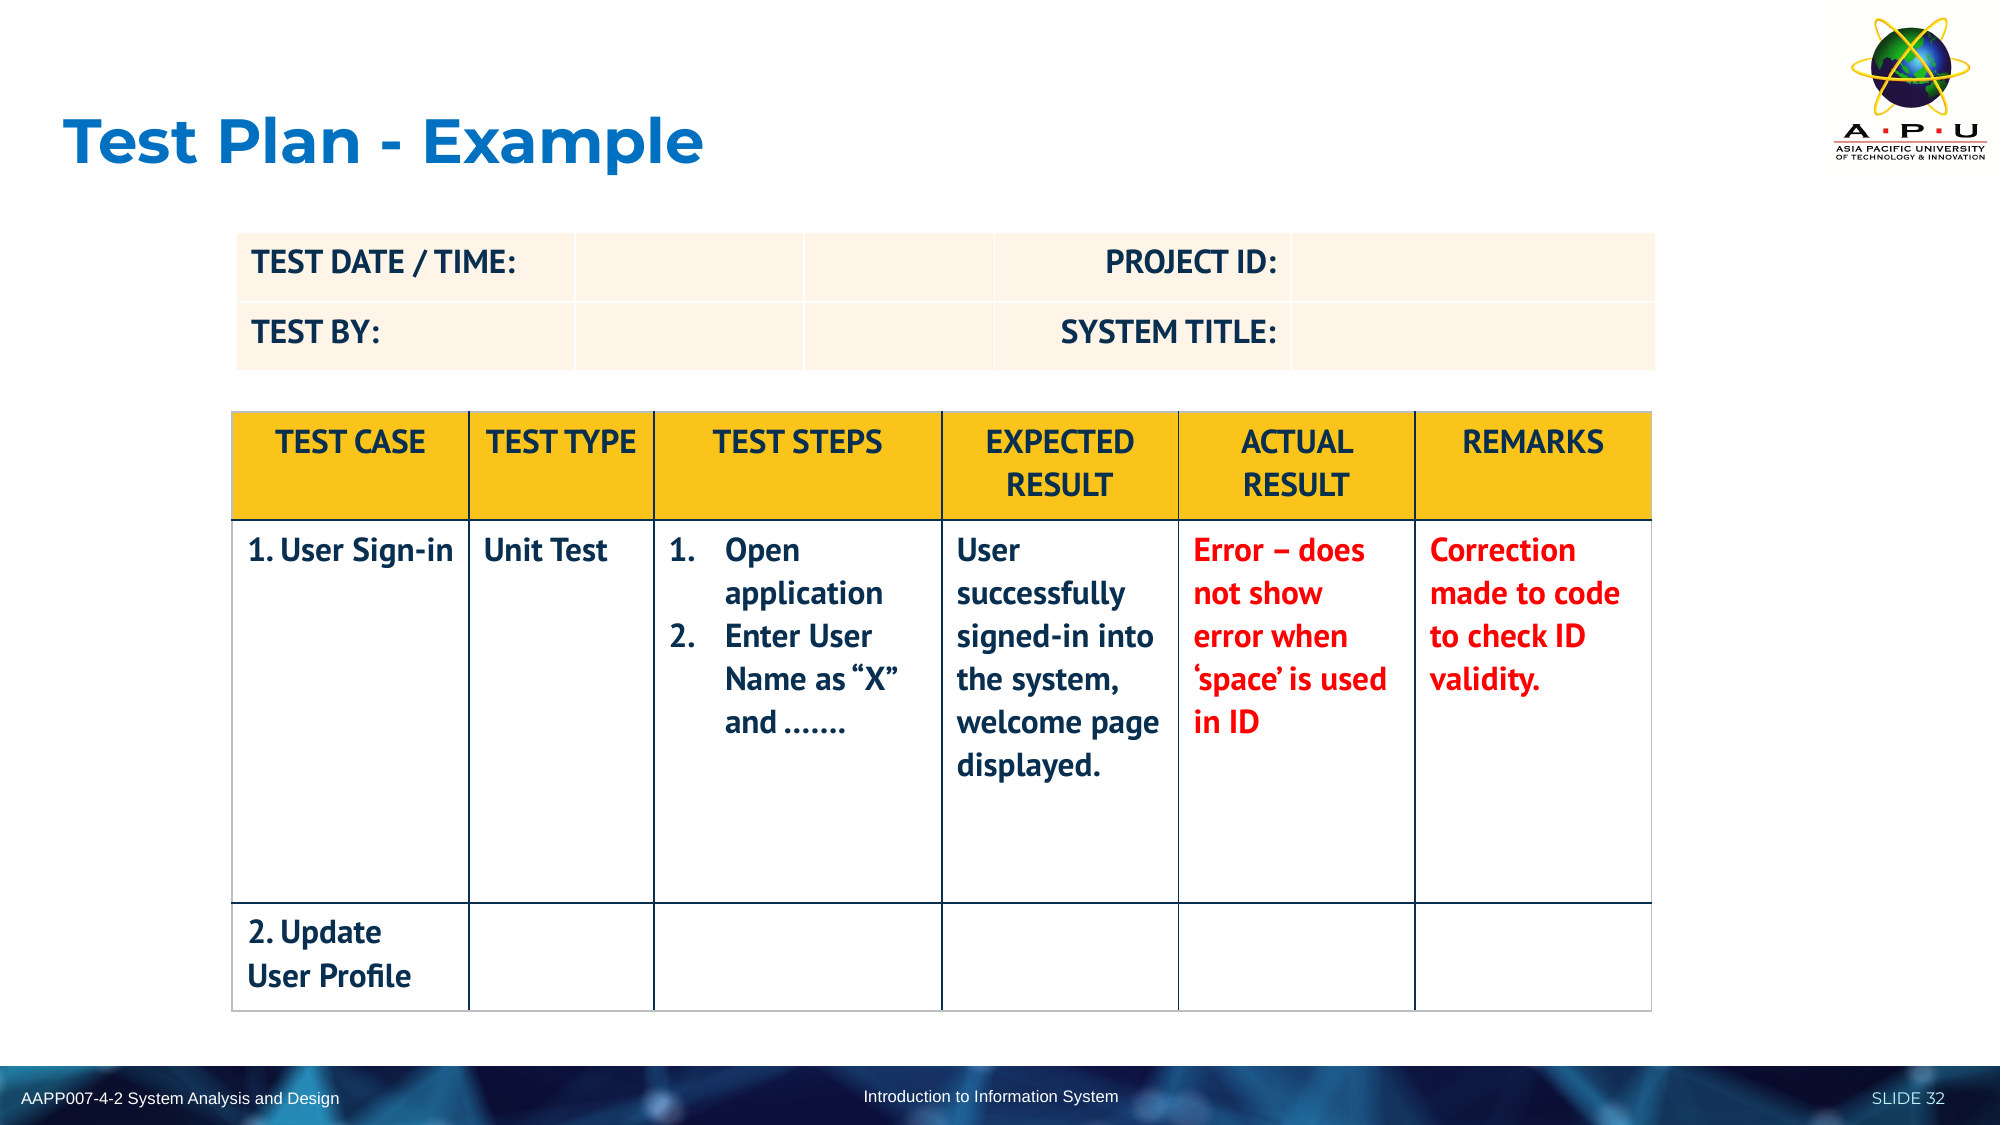

# Test Plan - Example
| TEST DATE / TIME: |  |  | PROJECT ID: |  |
| --- | --- | --- | --- | --- |
| TEST BY: |  |  | SYSTEM TITLE: |  |
| TEST CASE | TEST TYPE | TEST STEPS | EXPECTED RESULT | ACTUAL RESULT | REMARKS |
| --- | --- | --- | --- | --- | --- |
| 1. User Sign-in | Unit Test | Open application Enter User Name as “X” and ……. | User successfully signed-in into the system, welcome page displayed. | Error – does not show error when ‘space’ is used in ID | Correction made to code to check ID validity. |
| 2. Update User Profile |  |  |  |  |  |